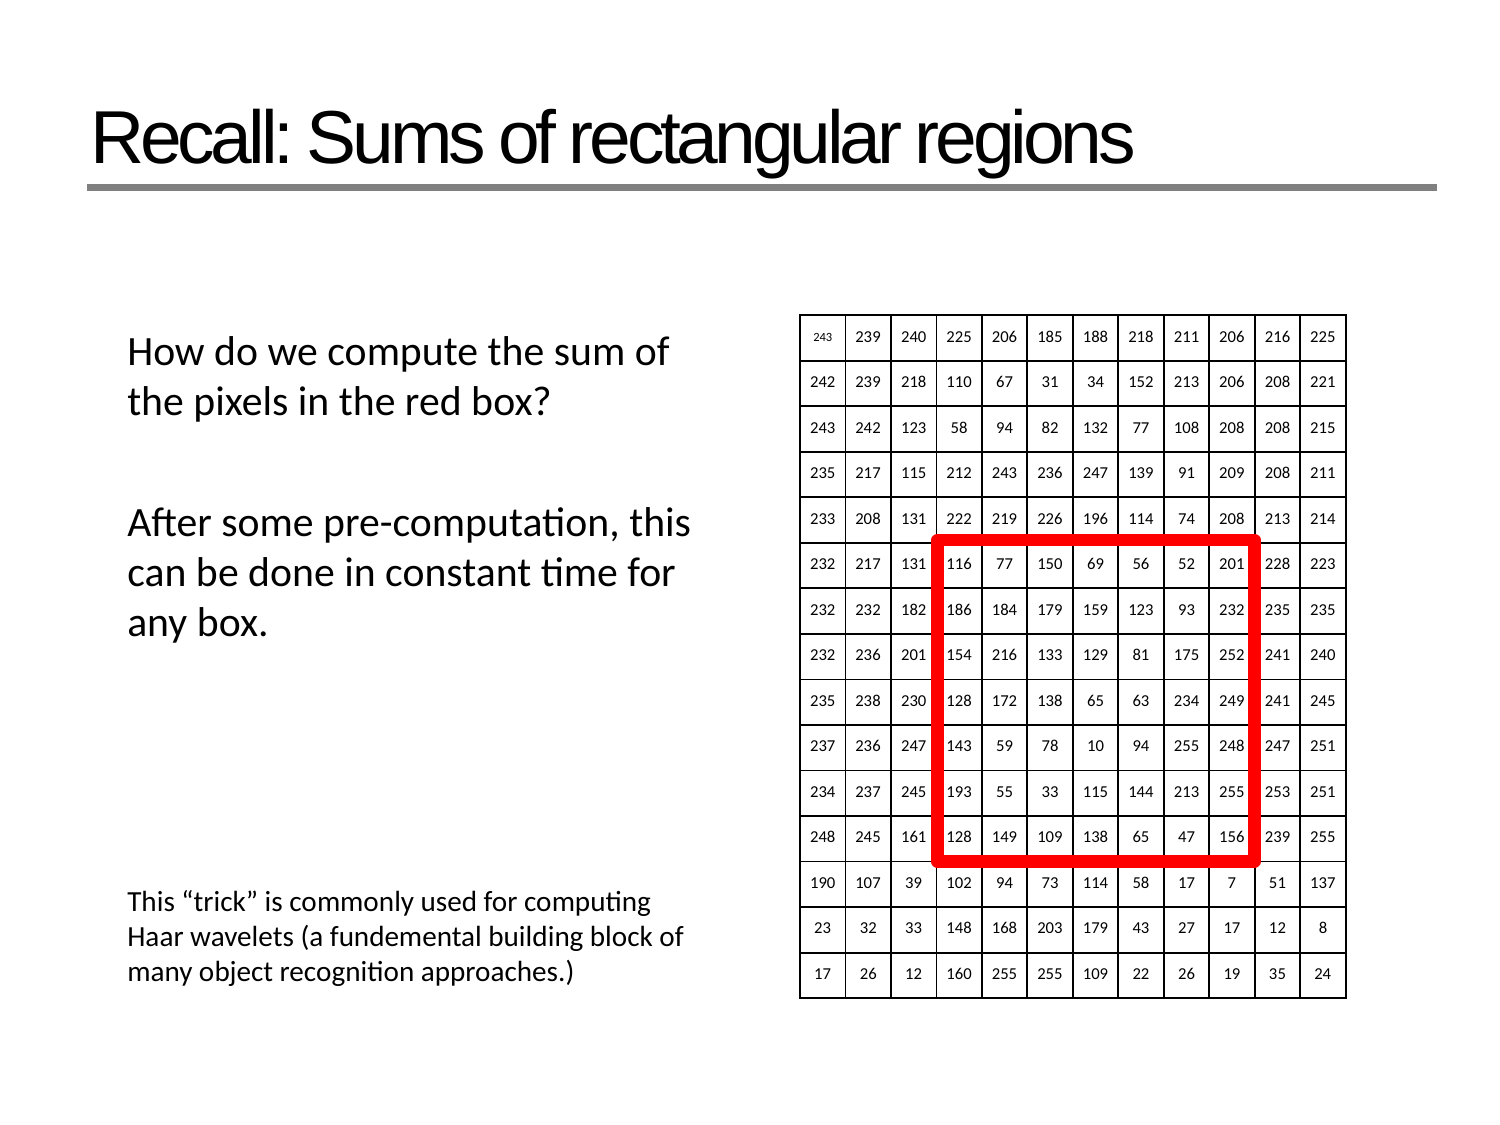

# Recall: Sums of rectangular regions
| 243 | 239 | 240 | 225 | 206 | 185 | 188 | 218 | 211 | 206 | 216 | 225 |
| --- | --- | --- | --- | --- | --- | --- | --- | --- | --- | --- | --- |
| 242 | 239 | 218 | 110 | 67 | 31 | 34 | 152 | 213 | 206 | 208 | 221 |
| 243 | 242 | 123 | 58 | 94 | 82 | 132 | 77 | 108 | 208 | 208 | 215 |
| 235 | 217 | 115 | 212 | 243 | 236 | 247 | 139 | 91 | 209 | 208 | 211 |
| 233 | 208 | 131 | 222 | 219 | 226 | 196 | 114 | 74 | 208 | 213 | 214 |
| 232 | 217 | 131 | 116 | 77 | 150 | 69 | 56 | 52 | 201 | 228 | 223 |
| 232 | 232 | 182 | 186 | 184 | 179 | 159 | 123 | 93 | 232 | 235 | 235 |
| 232 | 236 | 201 | 154 | 216 | 133 | 129 | 81 | 175 | 252 | 241 | 240 |
| 235 | 238 | 230 | 128 | 172 | 138 | 65 | 63 | 234 | 249 | 241 | 245 |
| 237 | 236 | 247 | 143 | 59 | 78 | 10 | 94 | 255 | 248 | 247 | 251 |
| 234 | 237 | 245 | 193 | 55 | 33 | 115 | 144 | 213 | 255 | 253 | 251 |
| 248 | 245 | 161 | 128 | 149 | 109 | 138 | 65 | 47 | 156 | 239 | 255 |
| 190 | 107 | 39 | 102 | 94 | 73 | 114 | 58 | 17 | 7 | 51 | 137 |
| 23 | 32 | 33 | 148 | 168 | 203 | 179 | 43 | 27 | 17 | 12 | 8 |
| 17 | 26 | 12 | 160 | 255 | 255 | 109 | 22 | 26 | 19 | 35 | 24 |
How do we compute the sum of the pixels in the red box?
After some pre-computation, this can be done in constant time for any box.

This “trick” is commonly used for computing Haar wavelets (a fundemental building block of many object recognition approaches.)